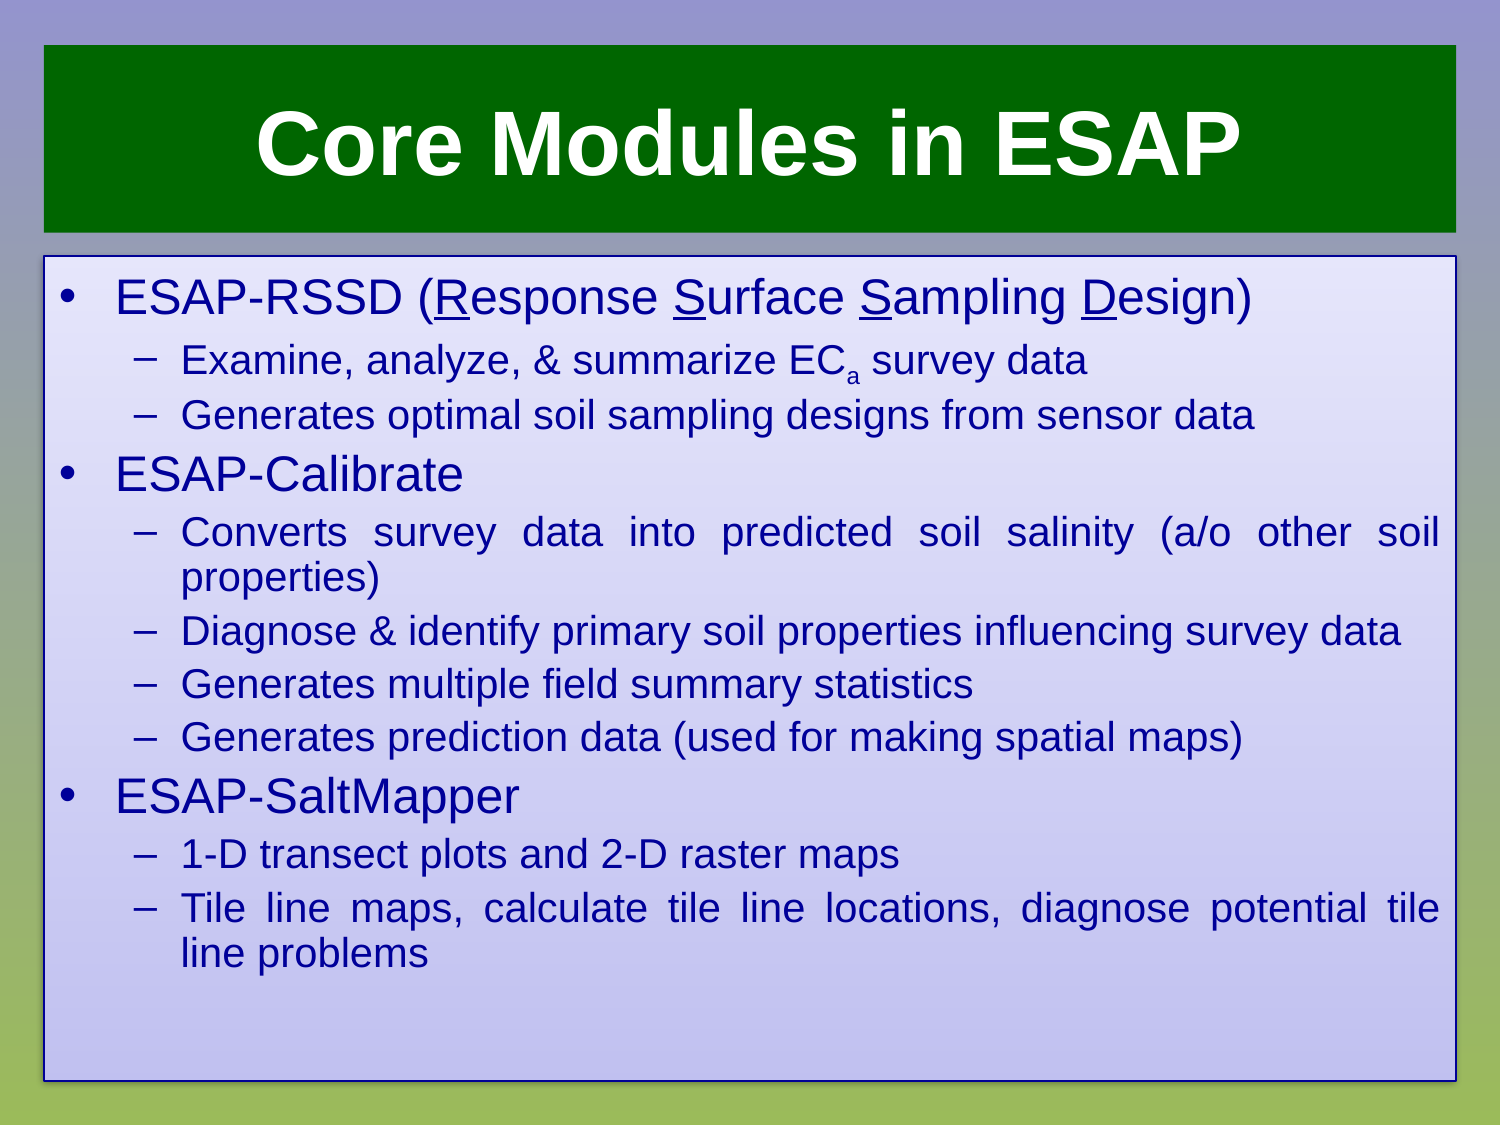

# Core Modules in ESAP
ESAP-RSSD (Response Surface Sampling Design)
Examine, analyze, & summarize ECa survey data
Generates optimal soil sampling designs from sensor data
ESAP-Calibrate
Converts survey data into predicted soil salinity (a/o other soil properties)
Diagnose & identify primary soil properties influencing survey data
Generates multiple field summary statistics
Generates prediction data (used for making spatial maps)
ESAP-SaltMapper
1-D transect plots and 2-D raster maps
Tile line maps, calculate tile line locations, diagnose potential tile line problems